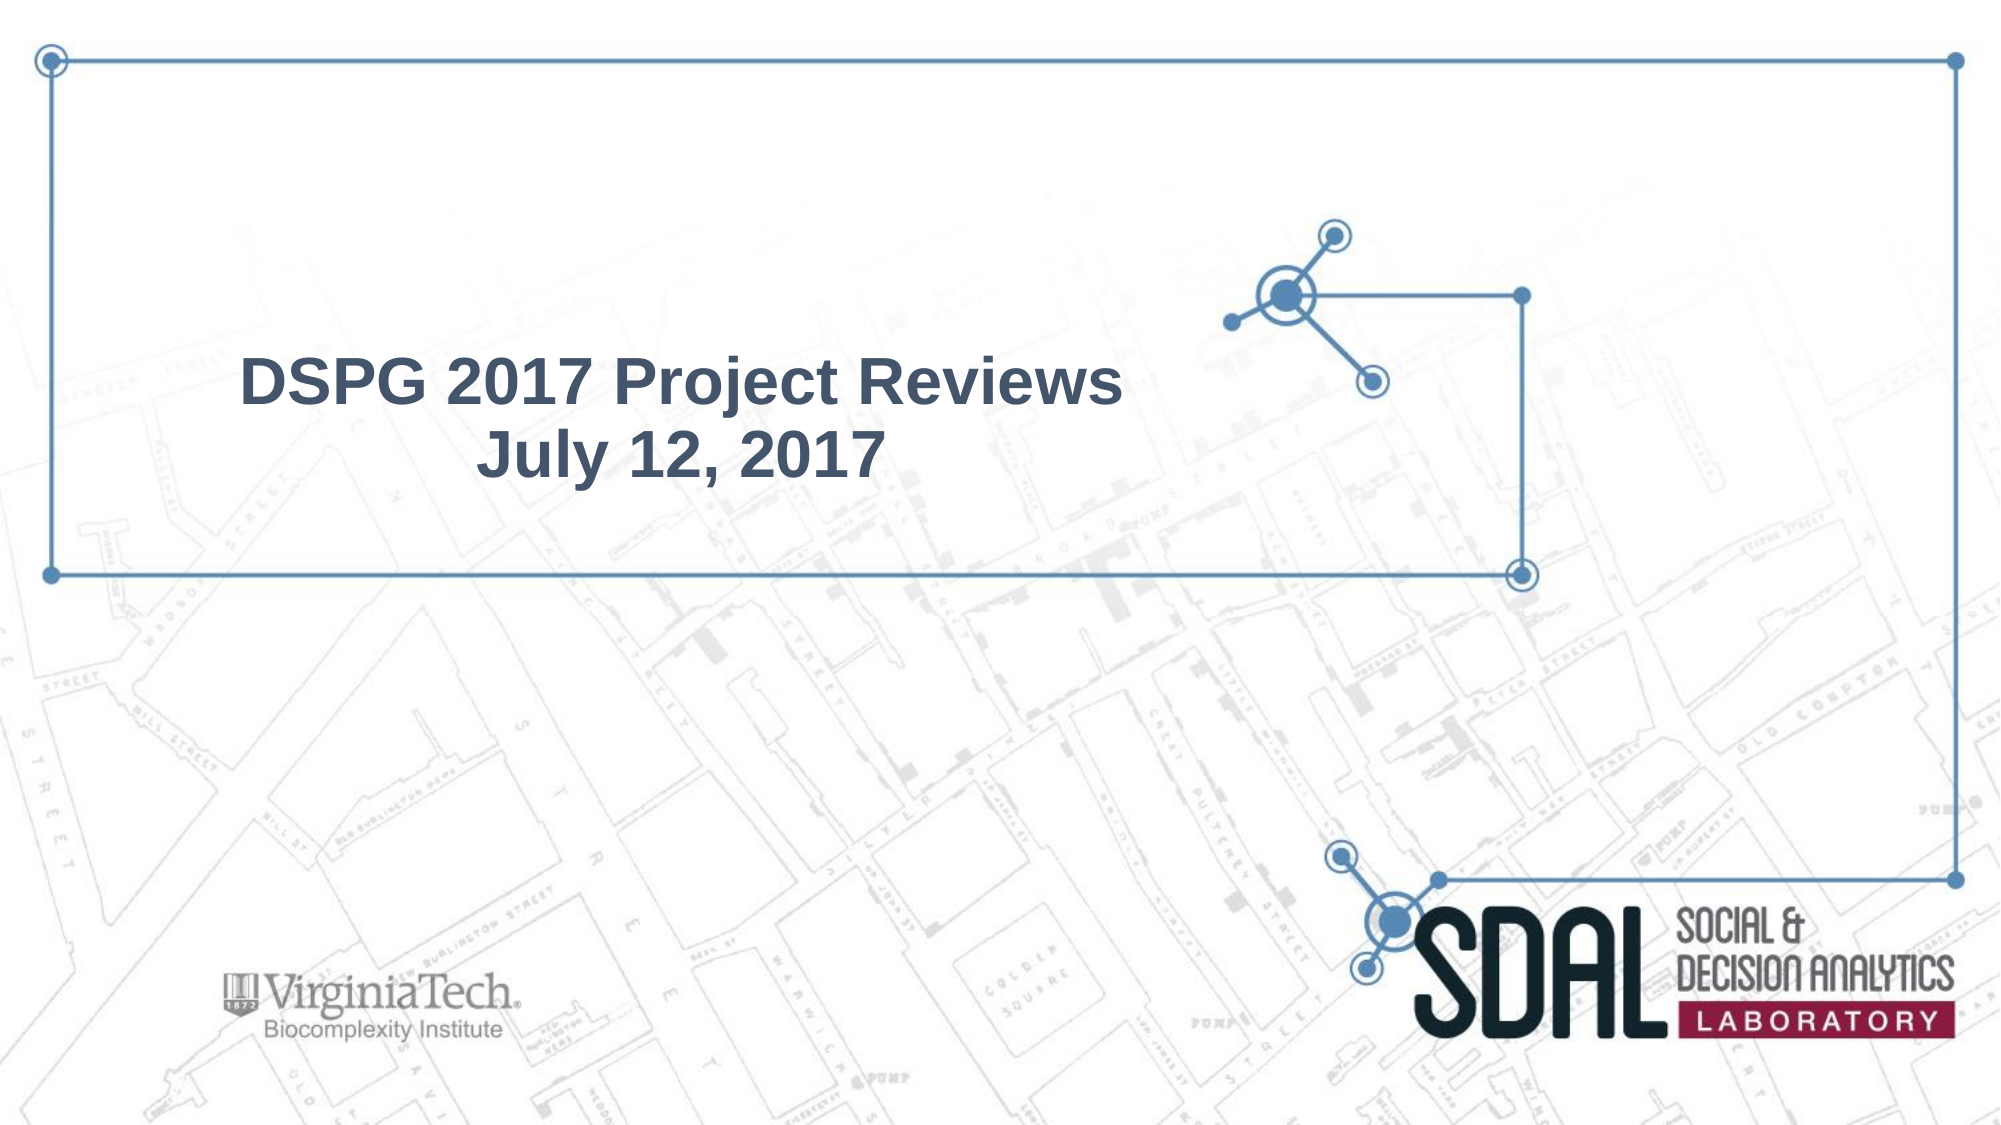

# DSPG 2017 Project Reviews
July 12, 2017